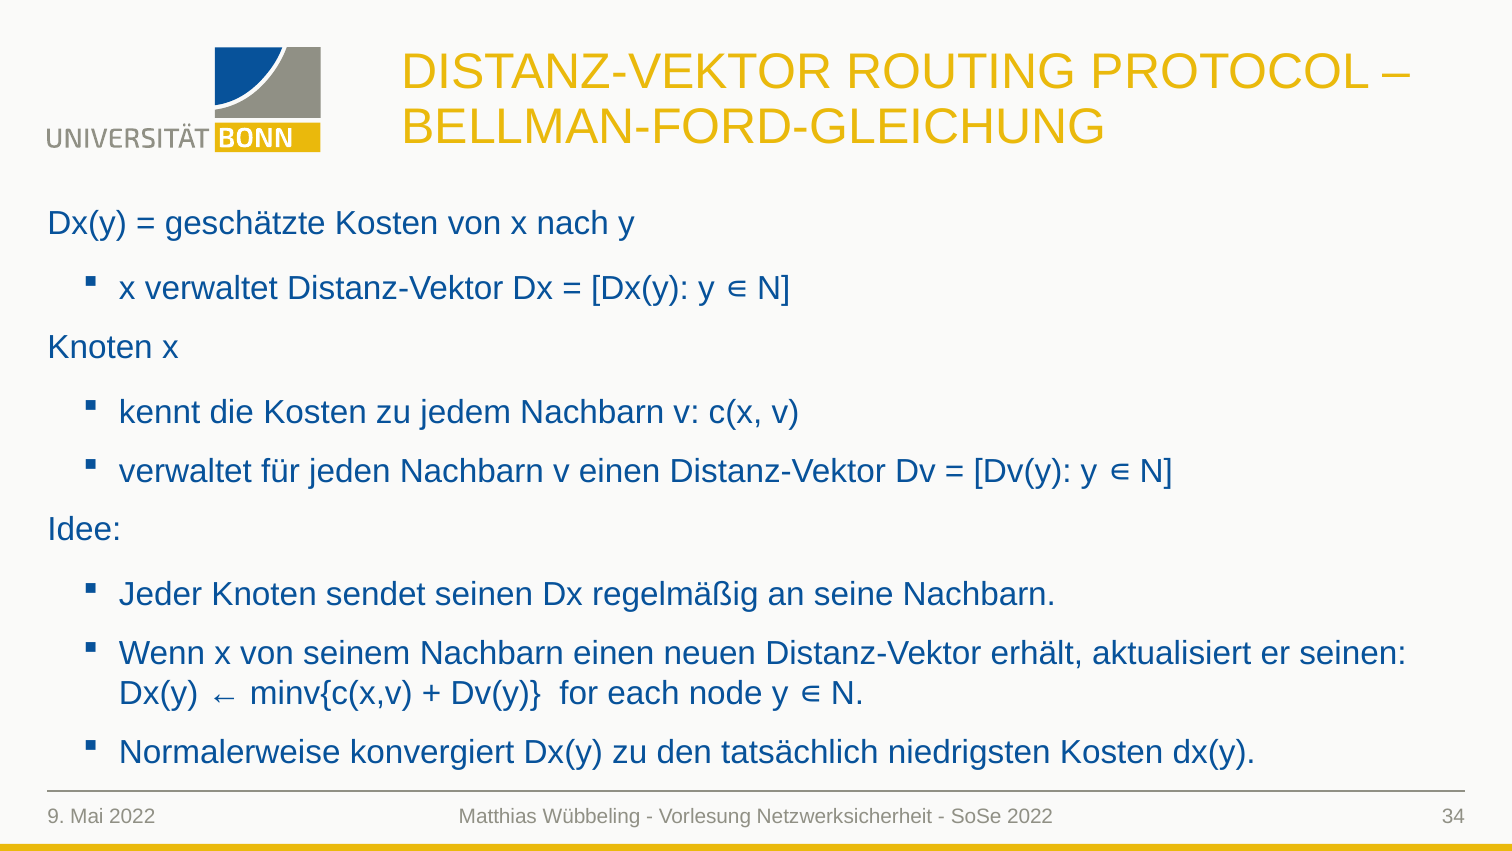

# Distanz-Vektor Routing Protocol – Bellman-Ford-Gleichung
Dx(y) = geschätzte Kosten von x nach y
x verwaltet Distanz-Vektor Dx = [Dx(y): y ∊ N]
Knoten x
kennt die Kosten zu jedem Nachbarn v: c(x, v)
verwaltet für jeden Nachbarn v einen Distanz-Vektor Dv = [Dv(y): y ∊ N]
Idee:
Jeder Knoten sendet seinen Dx regelmäßig an seine Nachbarn.
Wenn x von seinem Nachbarn einen neuen Distanz-Vektor erhält, aktualisiert er seinen: Dx(y) ← minv{c(x,v) + Dv(y)}  for each node y ∊ N.
Normalerweise konvergiert Dx(y) zu den tatsächlich niedrigsten Kosten dx(y).
9. Mai 2022
34
Matthias Wübbeling - Vorlesung Netzwerksicherheit - SoSe 2022